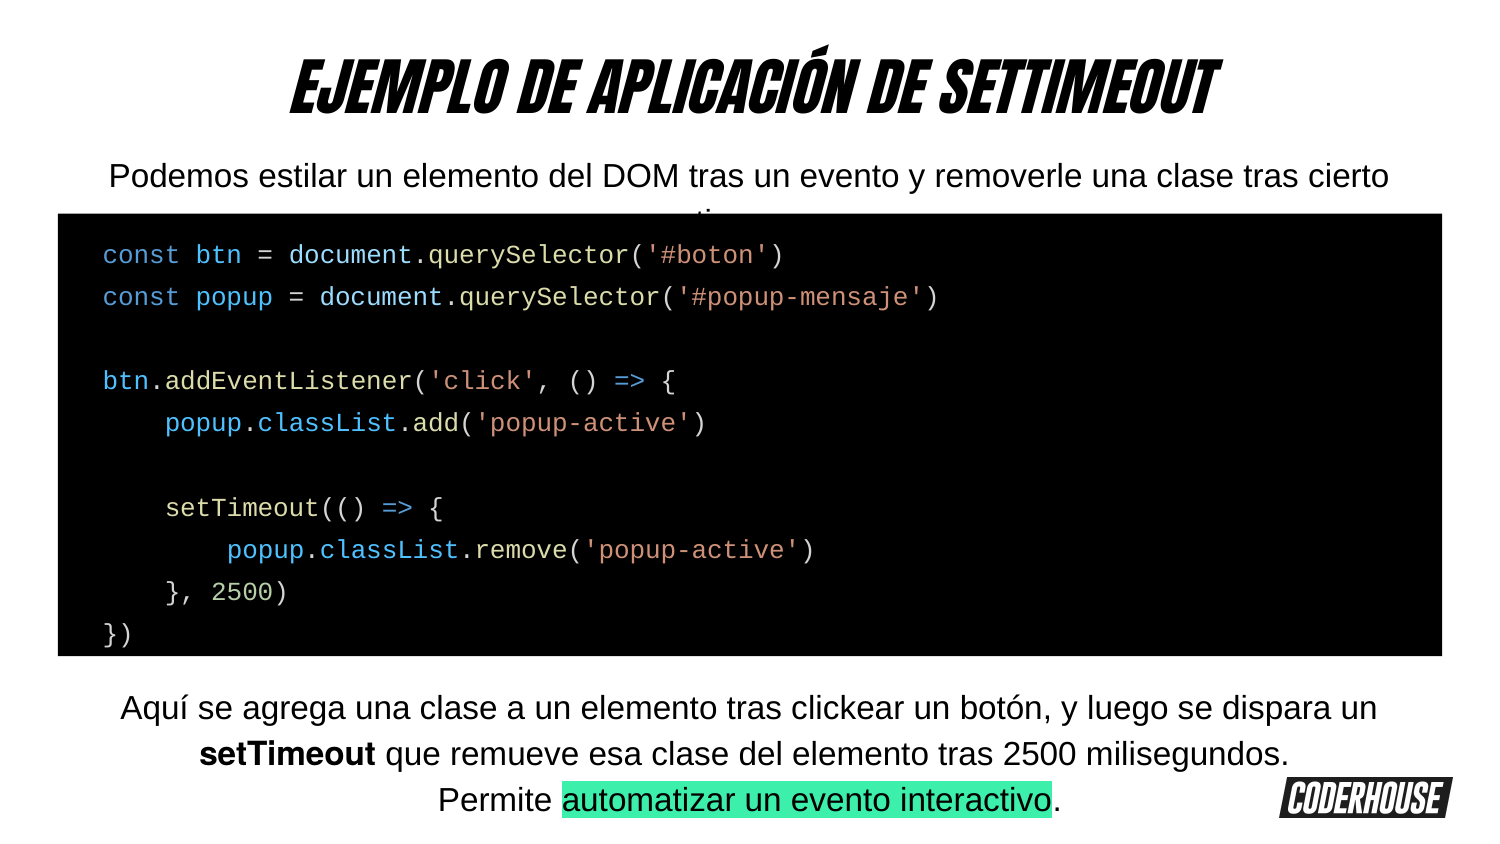

EJEMPLO DE APLICACIÓN DE SETTIMEOUT
Podemos estilar un elemento del DOM tras un evento y removerle una clase tras cierto tiempo:
const btn = document.querySelector('#boton')
const popup = document.querySelector('#popup-mensaje')

btn.addEventListener('click', () => {
    popup.classList.add('popup-active')

    setTimeout(() => {
        popup.classList.remove('popup-active')
    }, 2500)
})

Aquí se agrega una clase a un elemento tras clickear un botón, y luego se dispara un setTimeout que remueve esa clase del elemento tras 2500 milisegundos.
Permite automatizar un evento interactivo.